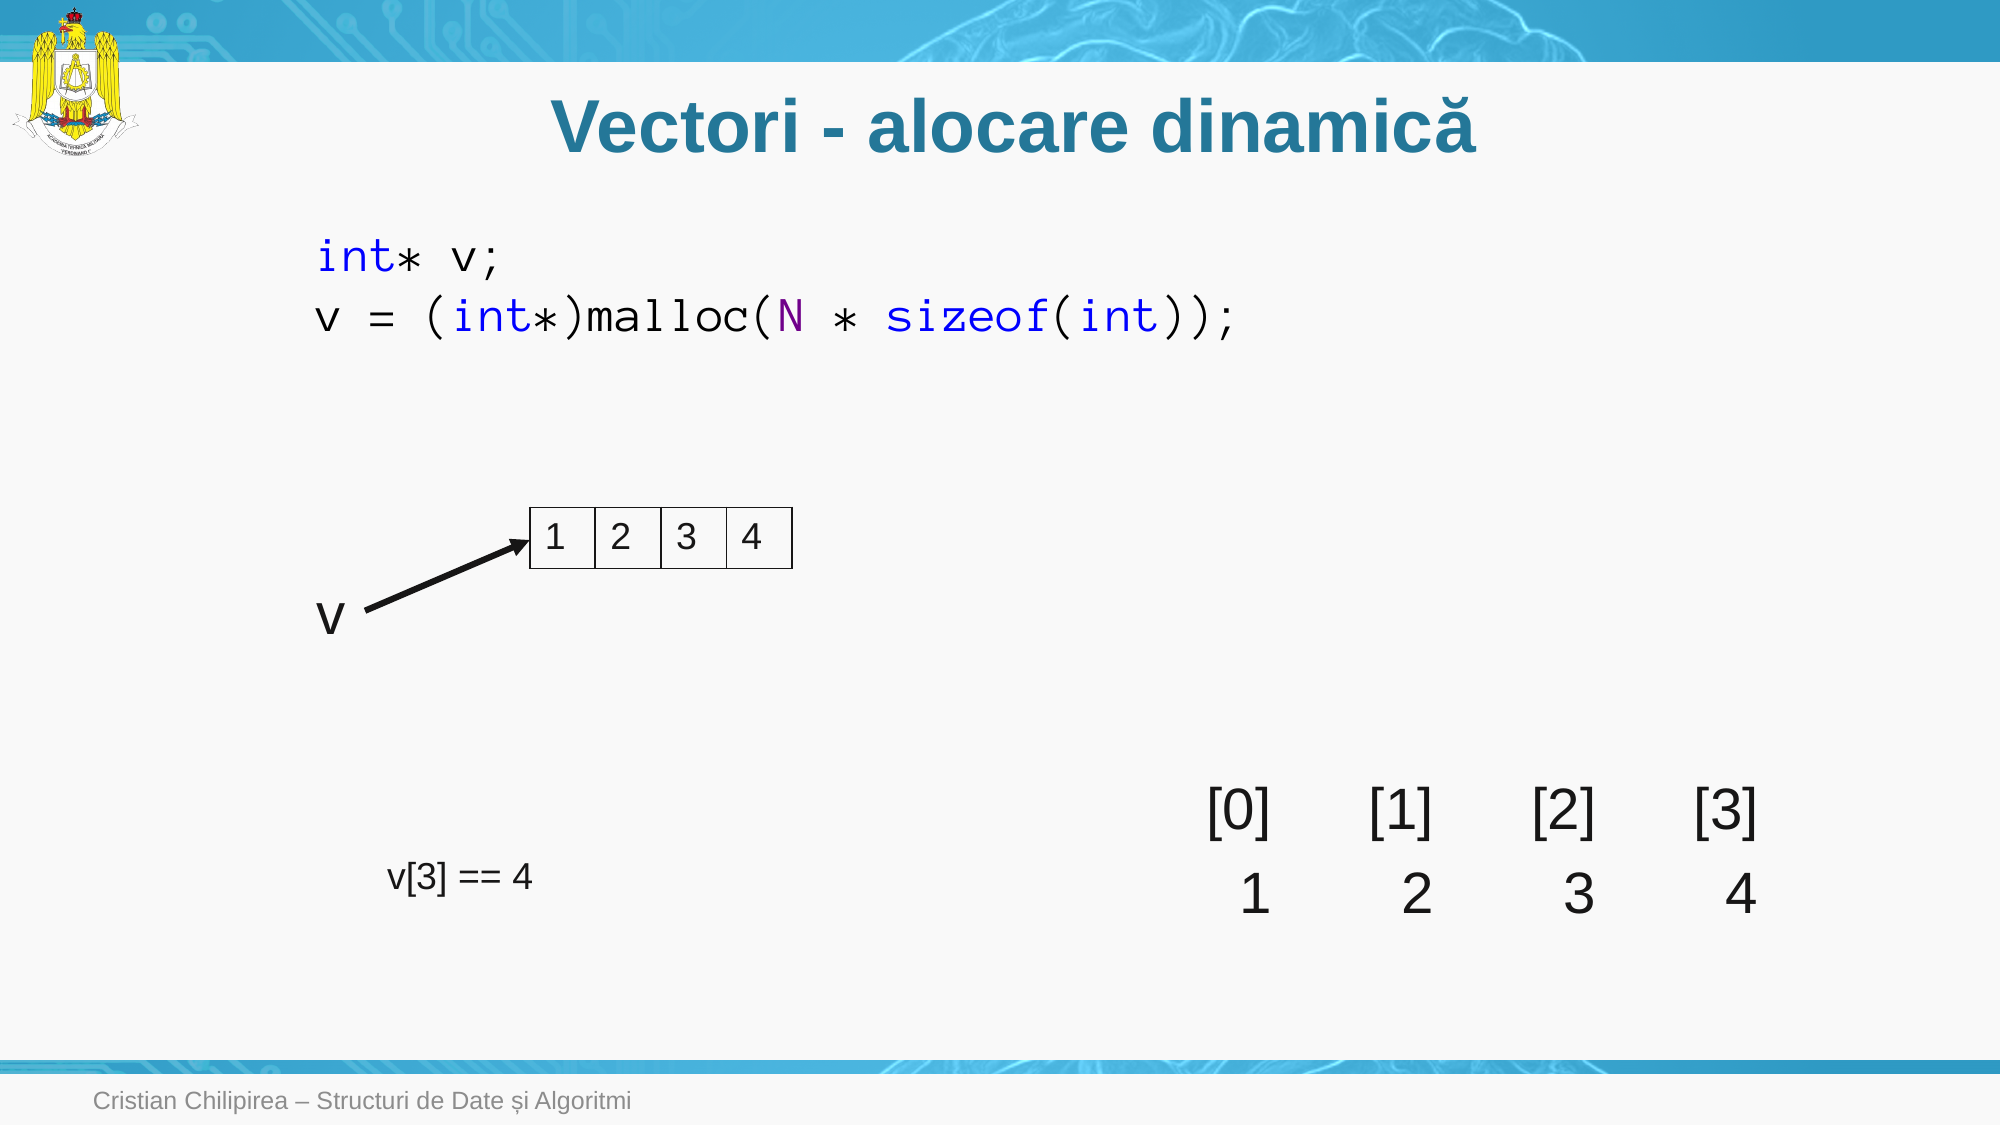

# Vectori - alocare dinamică
int* v;
v = (int*)malloc(N * sizeof(int));
| 1 | 2 | 3 | 4 |
| --- | --- | --- | --- |
v
          [0]      [1]      [2]      [3]
            1        2        3        4
v[3] == 4
Cristian Chilipirea – Structuri de Date și Algoritmi